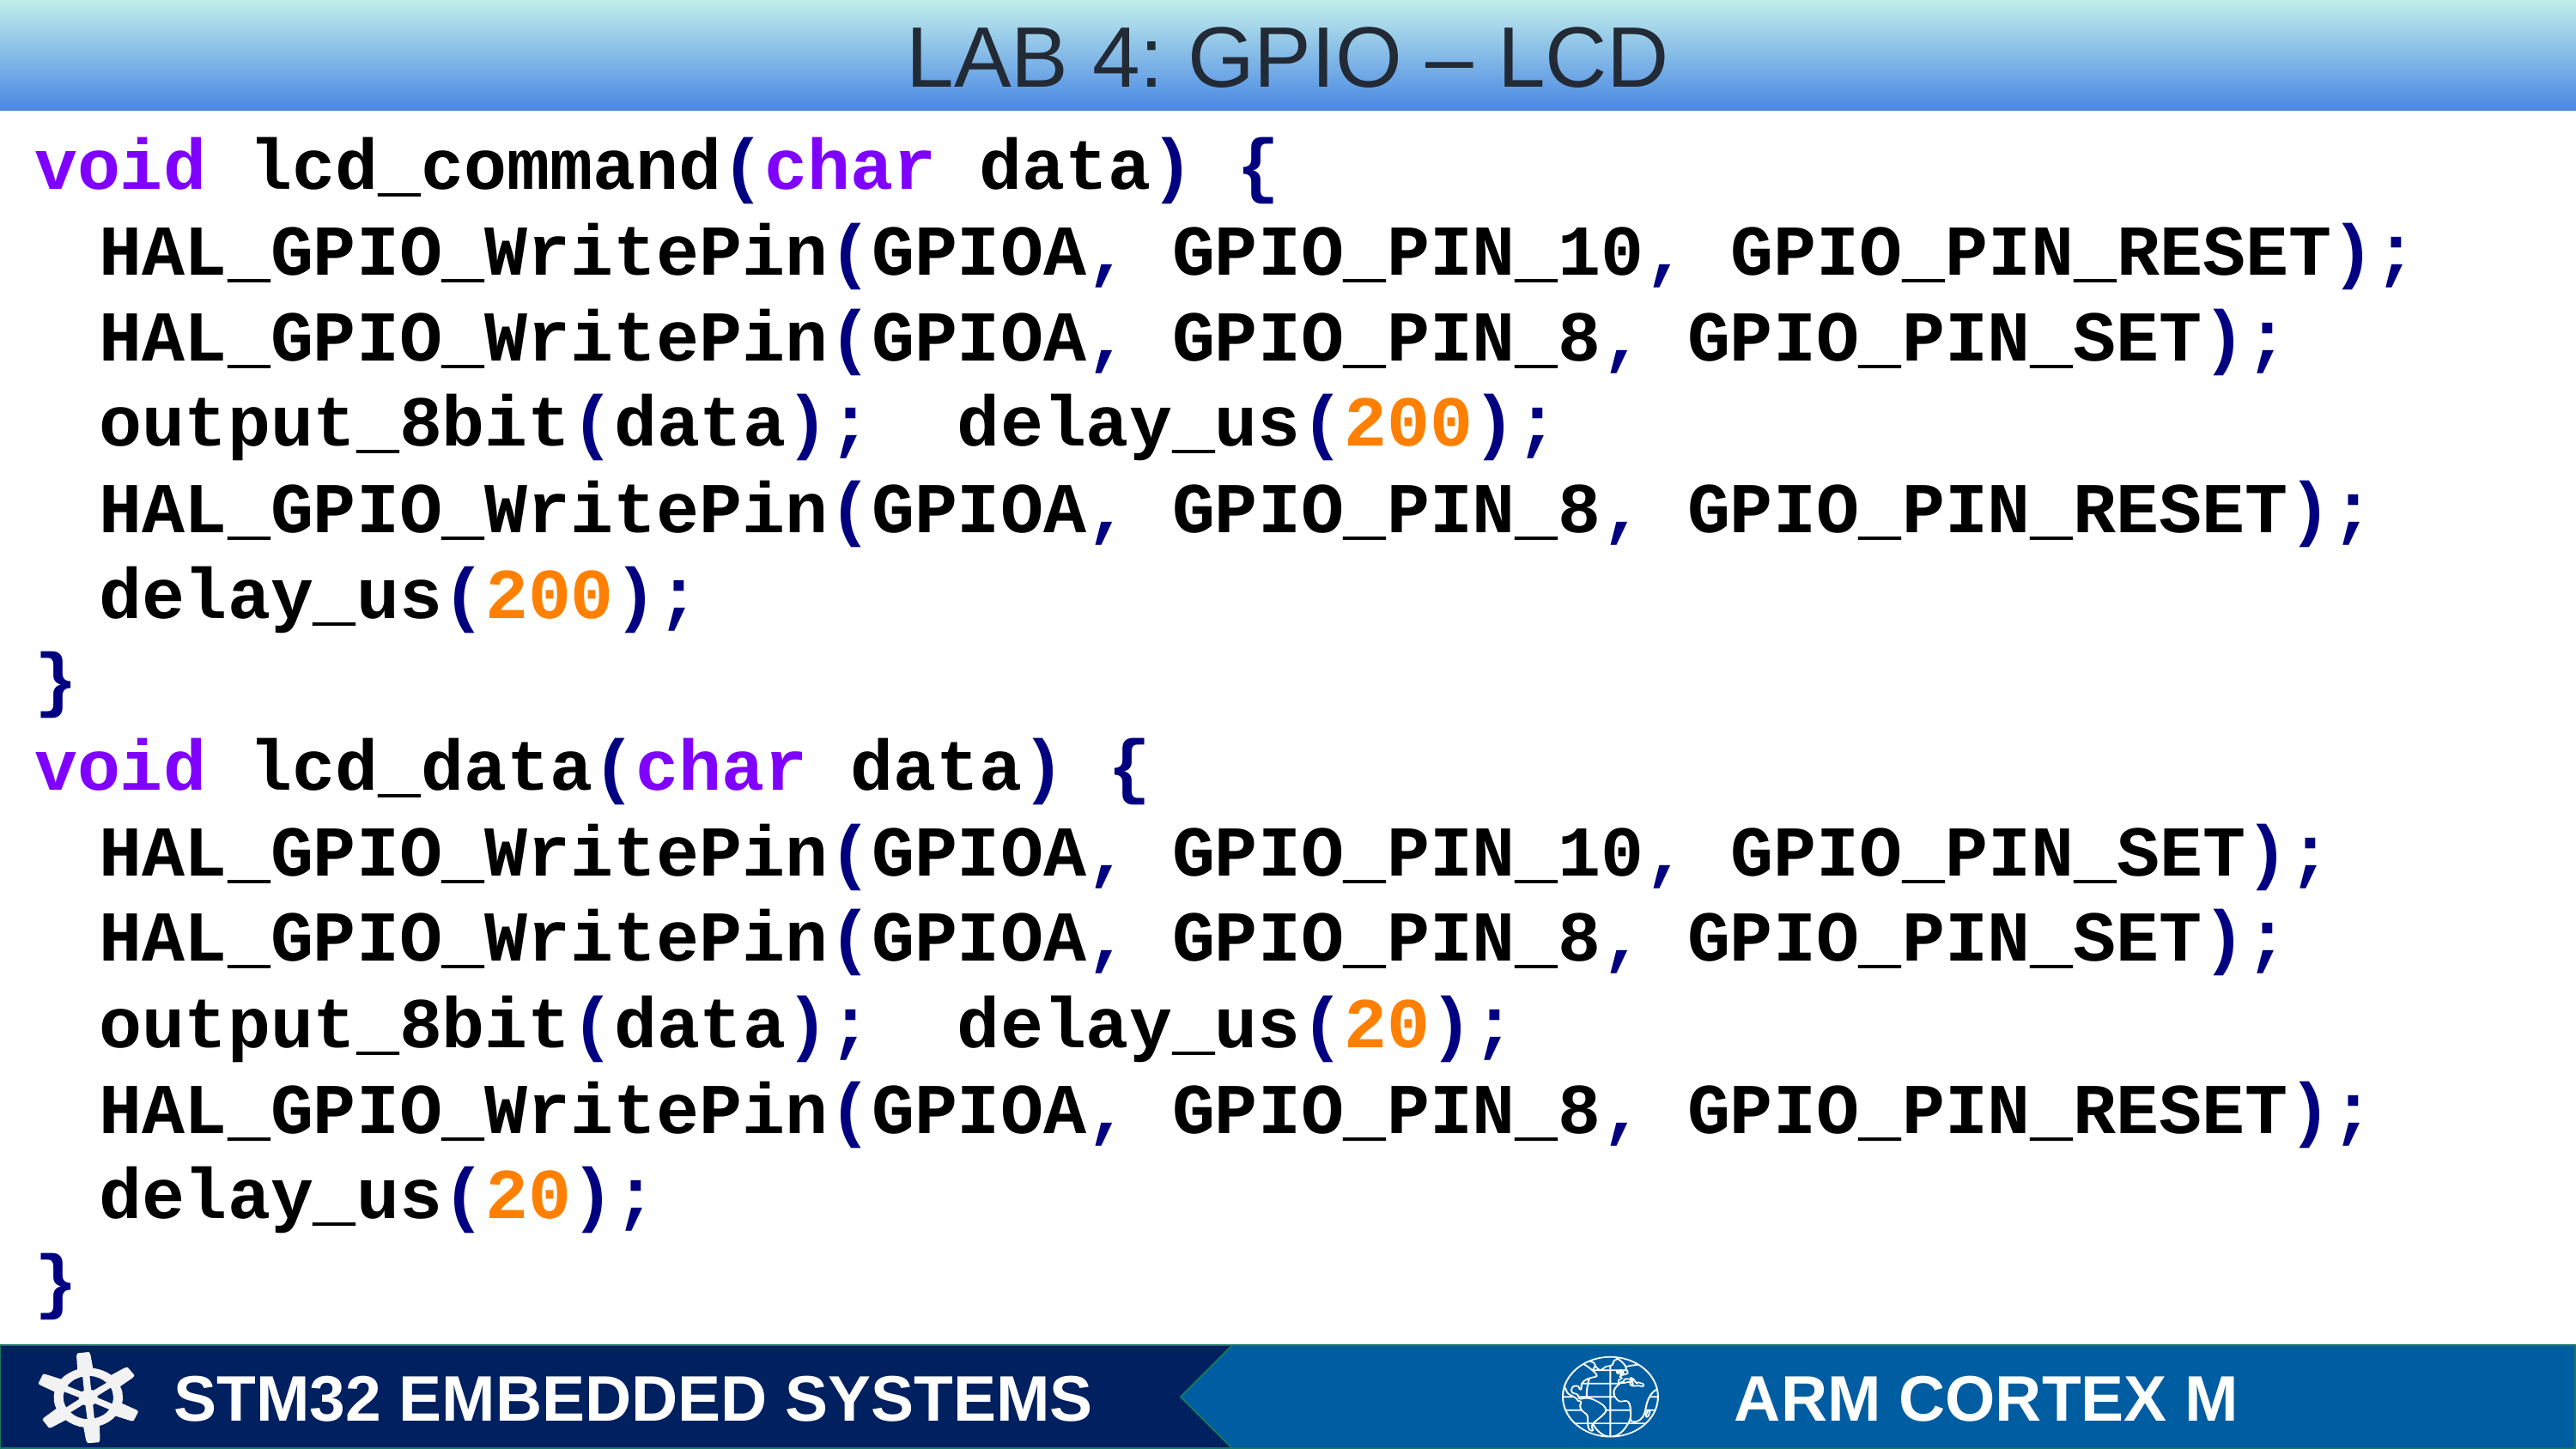

LAB 4: GPIO – LCD

void lcd_command(char data) {
HAL_GPIO_WritePin(GPIOA, GPIO_PIN_10, GPIO_PIN_RESET); HAL_GPIO_WritePin(GPIOA, GPIO_PIN_8, GPIO_PIN_SET); output_8bit(data);  delay_us(200);
HAL_GPIO_WritePin(GPIOA, GPIO_PIN_8, GPIO_PIN_RESET); delay_us(200);
}
void lcd_data(char data) {
HAL_GPIO_WritePin(GPIOA, GPIO_PIN_10, GPIO_PIN_SET); HAL_GPIO_WritePin(GPIOA, GPIO_PIN_8, GPIO_PIN_SET); output_8bit(data);  delay_us(20);
HAL_GPIO_WritePin(GPIOA, GPIO_PIN_8, GPIO_PIN_RESET); delay_us(20);
}

STM32 EMBEDDED SYSTEMS
ARM CORTEX M